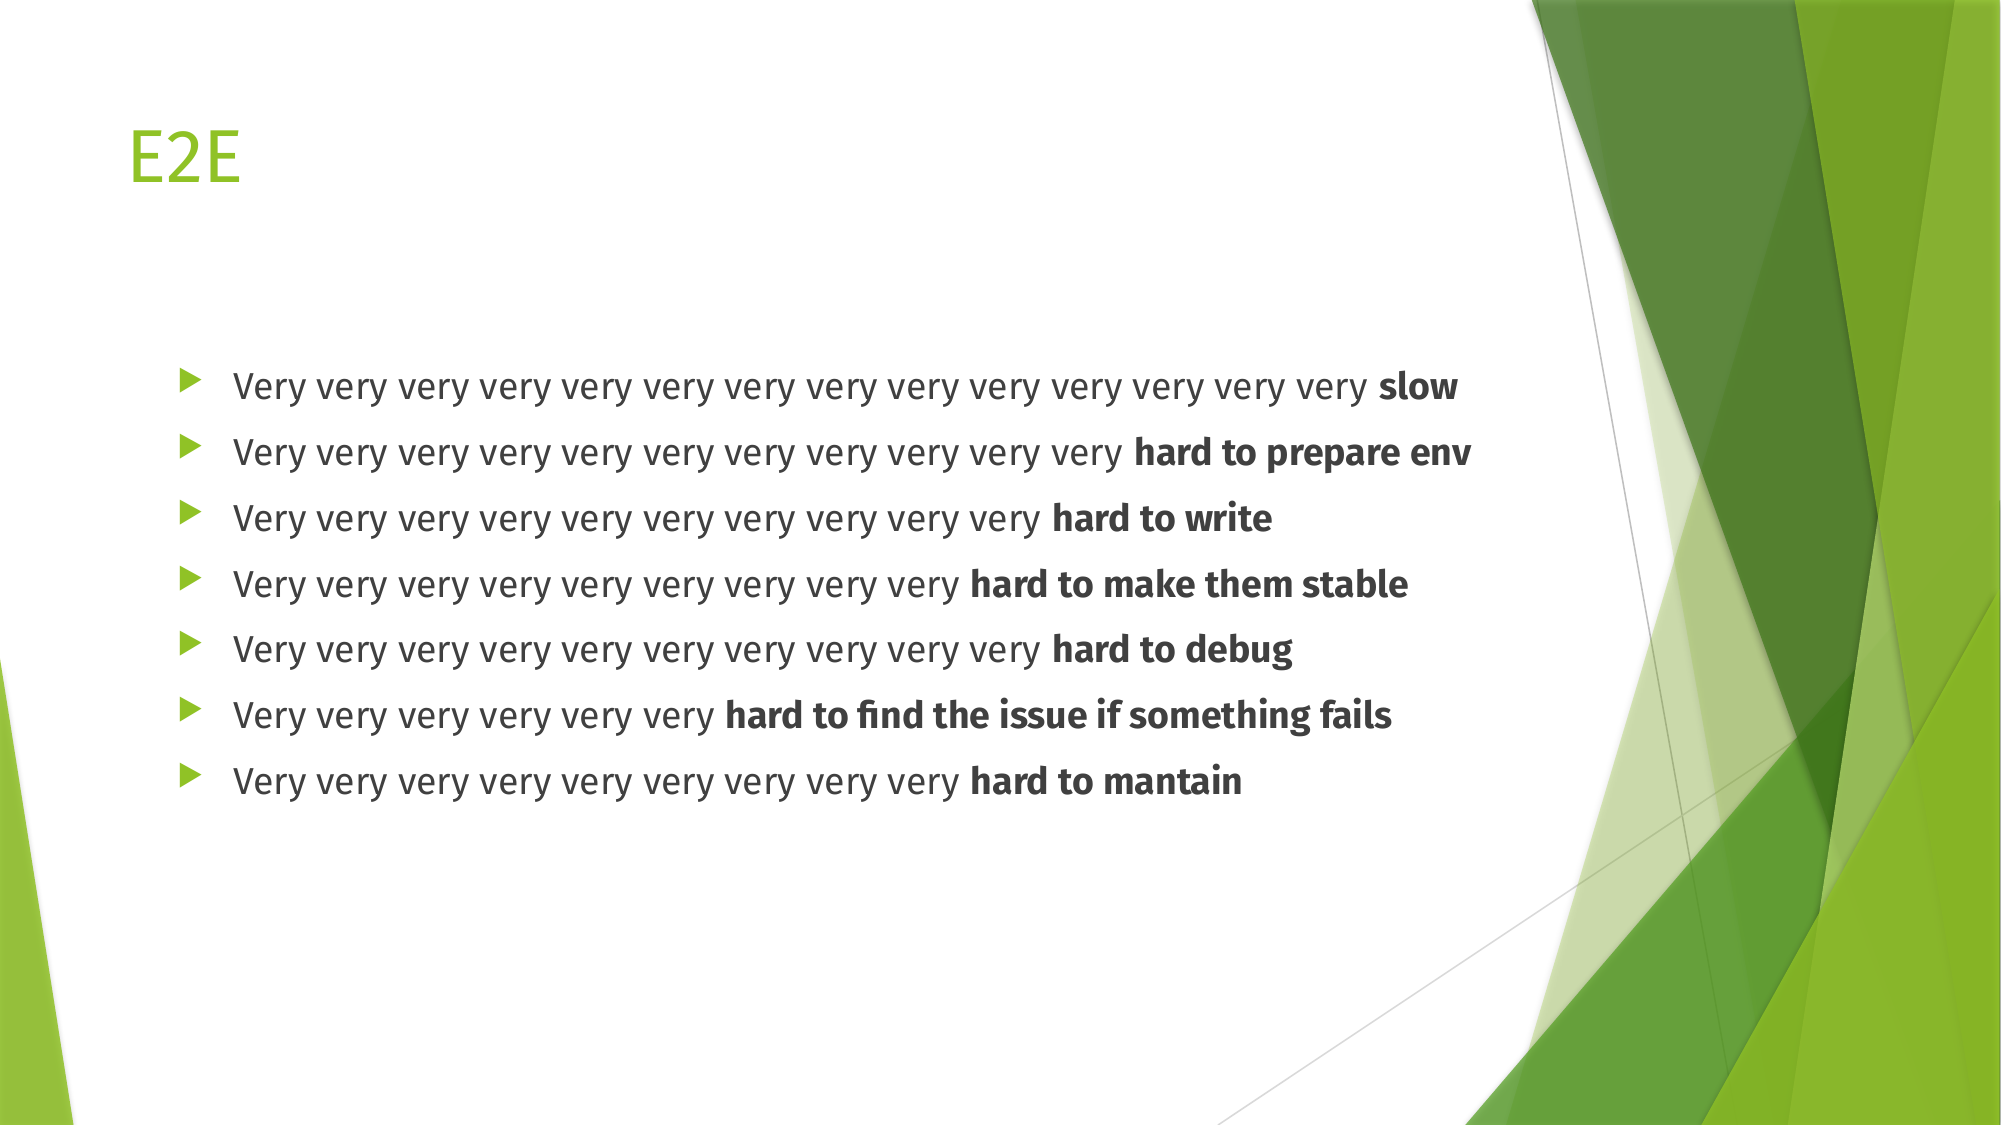

# E2E
Very very very very very very very very very very very very very very slow
Very very very very very very very very very very very hard to prepare env
Very very very very very very very very very very hard to write
Very very very very very very very very very hard to make them stable
Very very very very very very very very very very hard to debug
Very very very very very very hard to find the issue if something fails
Very very very very very very very very very hard to mantain